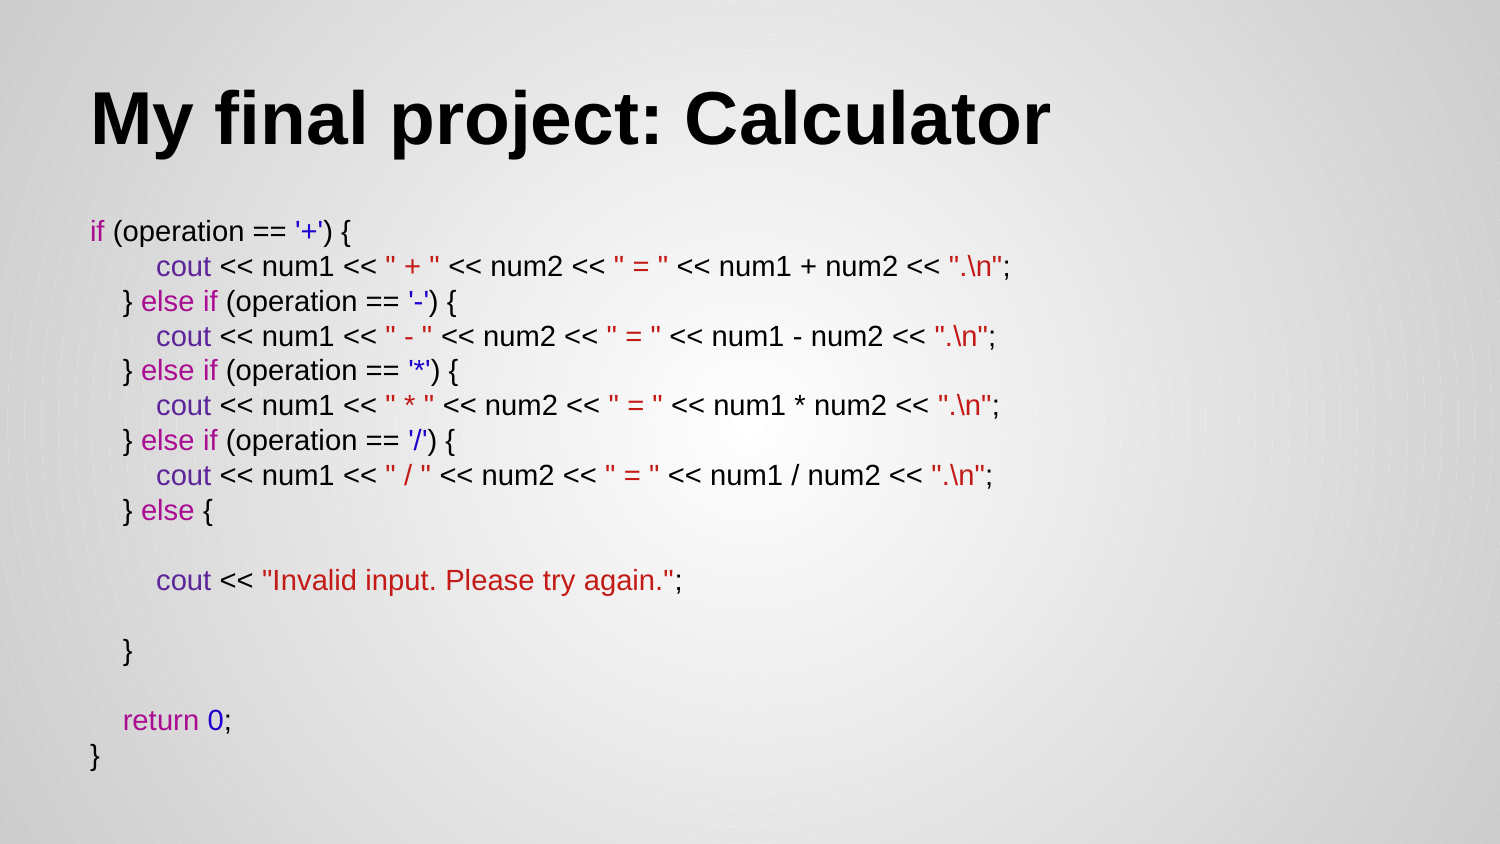

# My final project: Calculator
if (operation == '+') {
        cout << num1 << " + " << num2 << " = " << num1 + num2 << ".\n";
    } else if (operation == '-') {
        cout << num1 << " - " << num2 << " = " << num1 - num2 << ".\n";
    } else if (operation == '*') {
        cout << num1 << " * " << num2 << " = " << num1 * num2 << ".\n";
    } else if (operation == '/') {
        cout << num1 << " / " << num2 << " = " << num1 / num2 << ".\n";
    } else {

        cout << "Invalid input. Please try again.";

    }

    return 0;
}